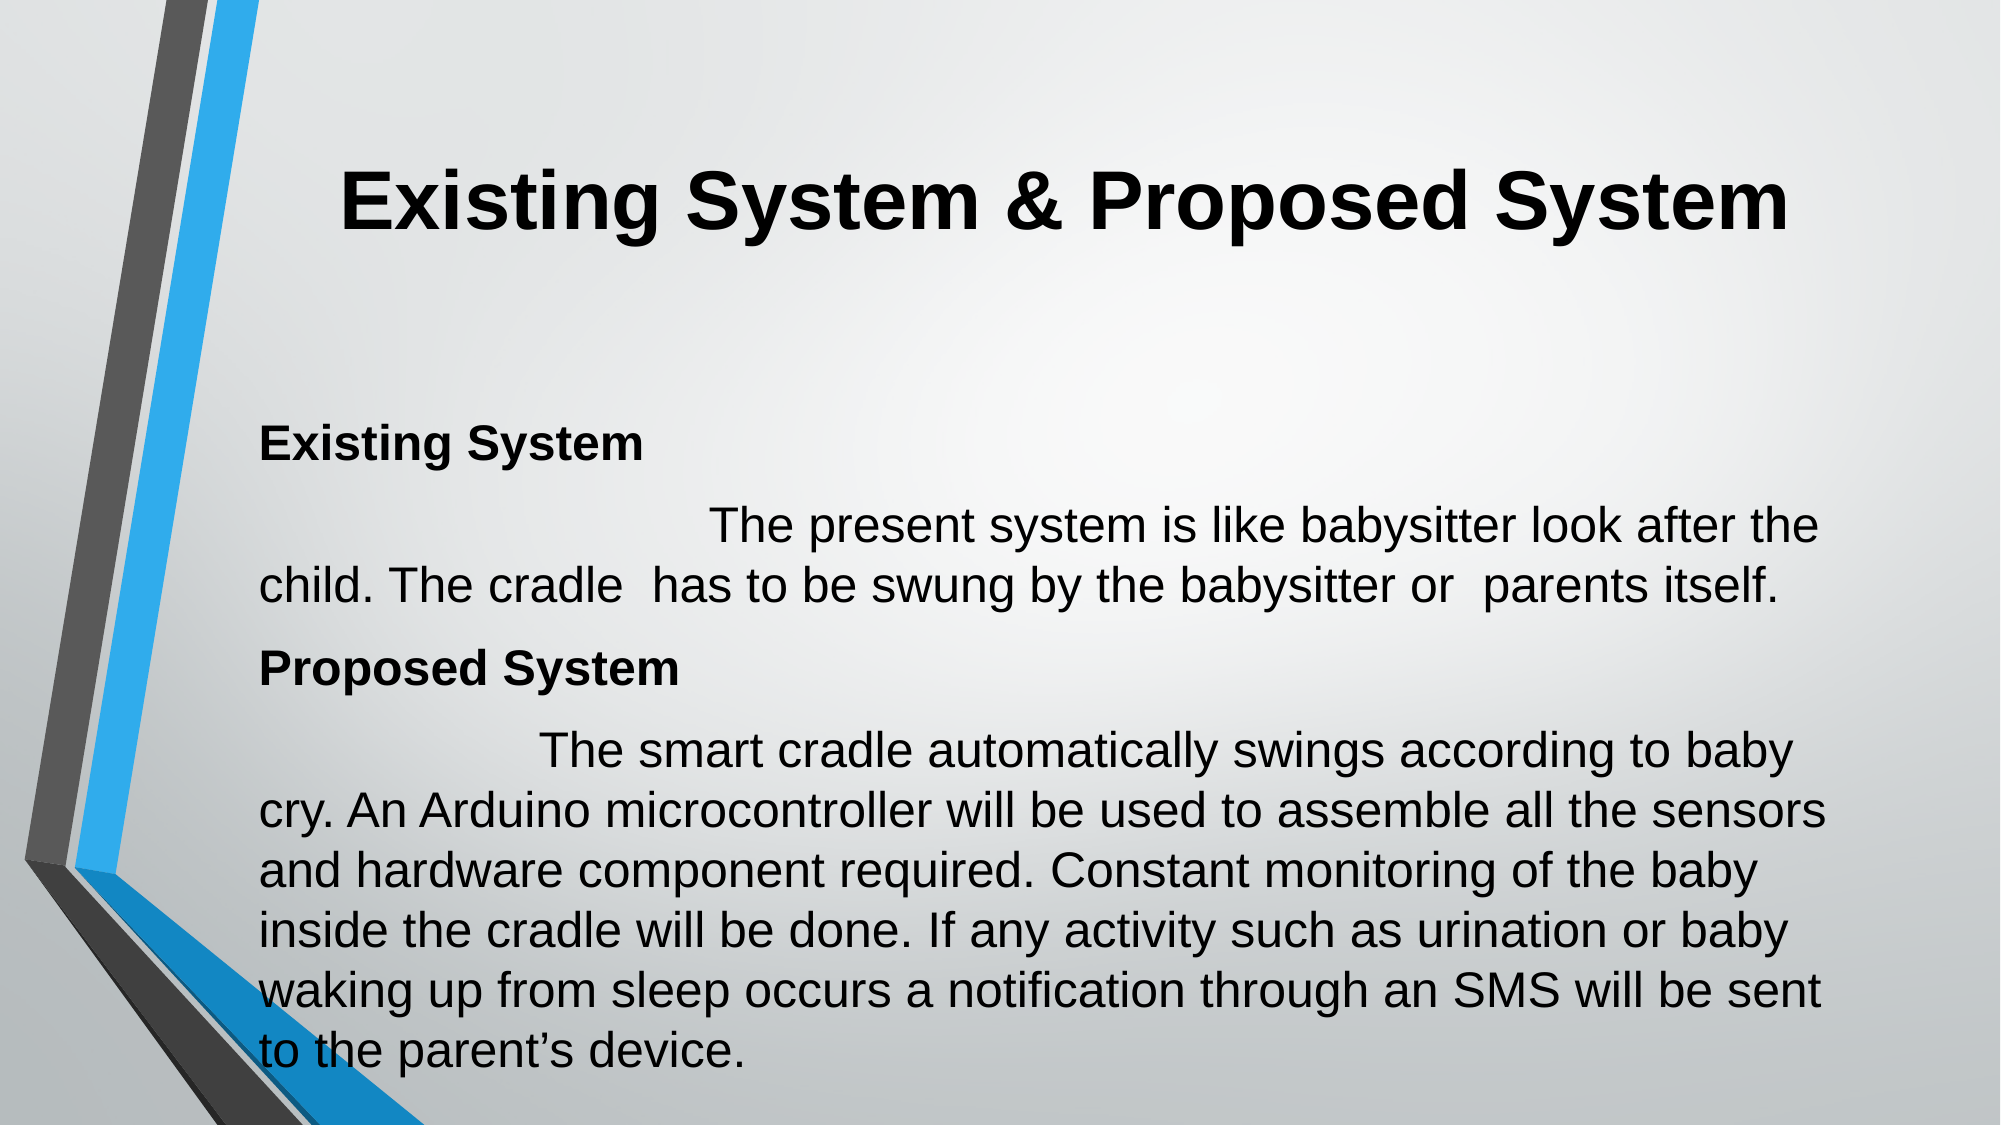

# Existing System & Proposed System

Existing System
			The present system is like babysitter look after the child. The cradle  has to be swung by the babysitter or  parents itself.
Proposed System
                    The smart cradle automatically swings according to baby cry. An Arduino microcontroller will be used to assemble all the sensors and hardware component required. Constant monitoring of the baby inside the cradle will be done. If any activity such as urination or baby waking up from sleep occurs a notification through an SMS will be sent to the parent’s device.